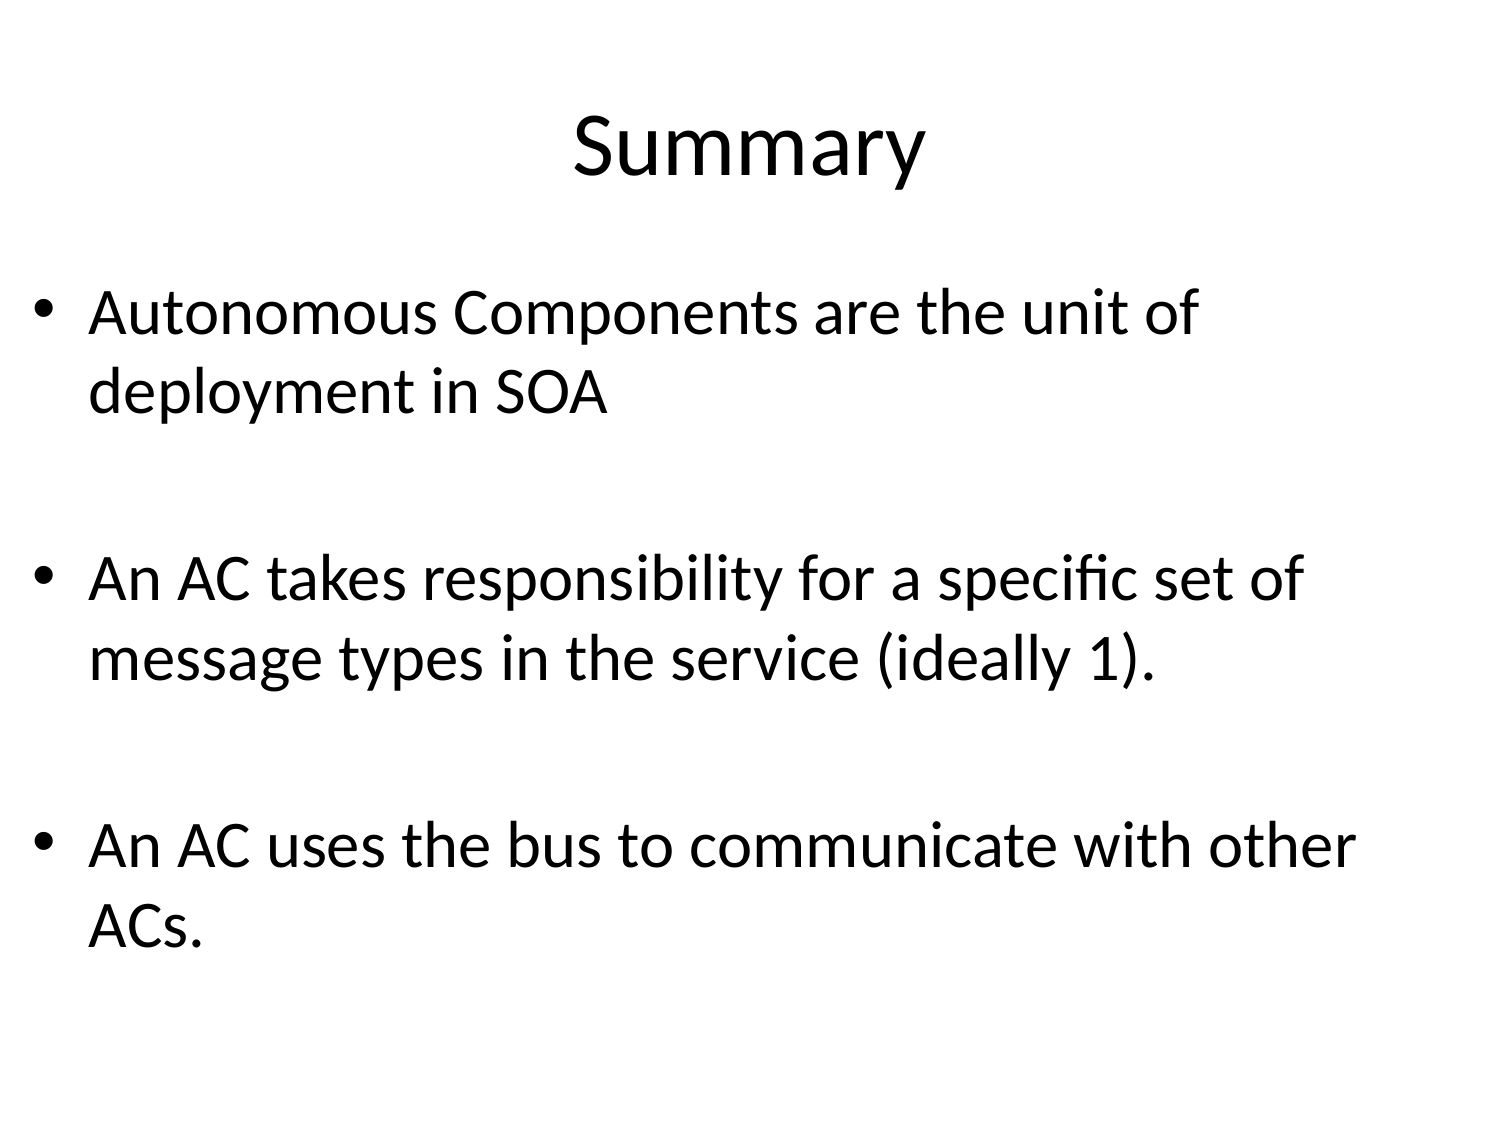

# Summary
Autonomous Components are the unit of deployment in SOA

An AC takes responsibility for a specific set of message types in the service (ideally 1).

An AC uses the bus to communicate with other ACs.